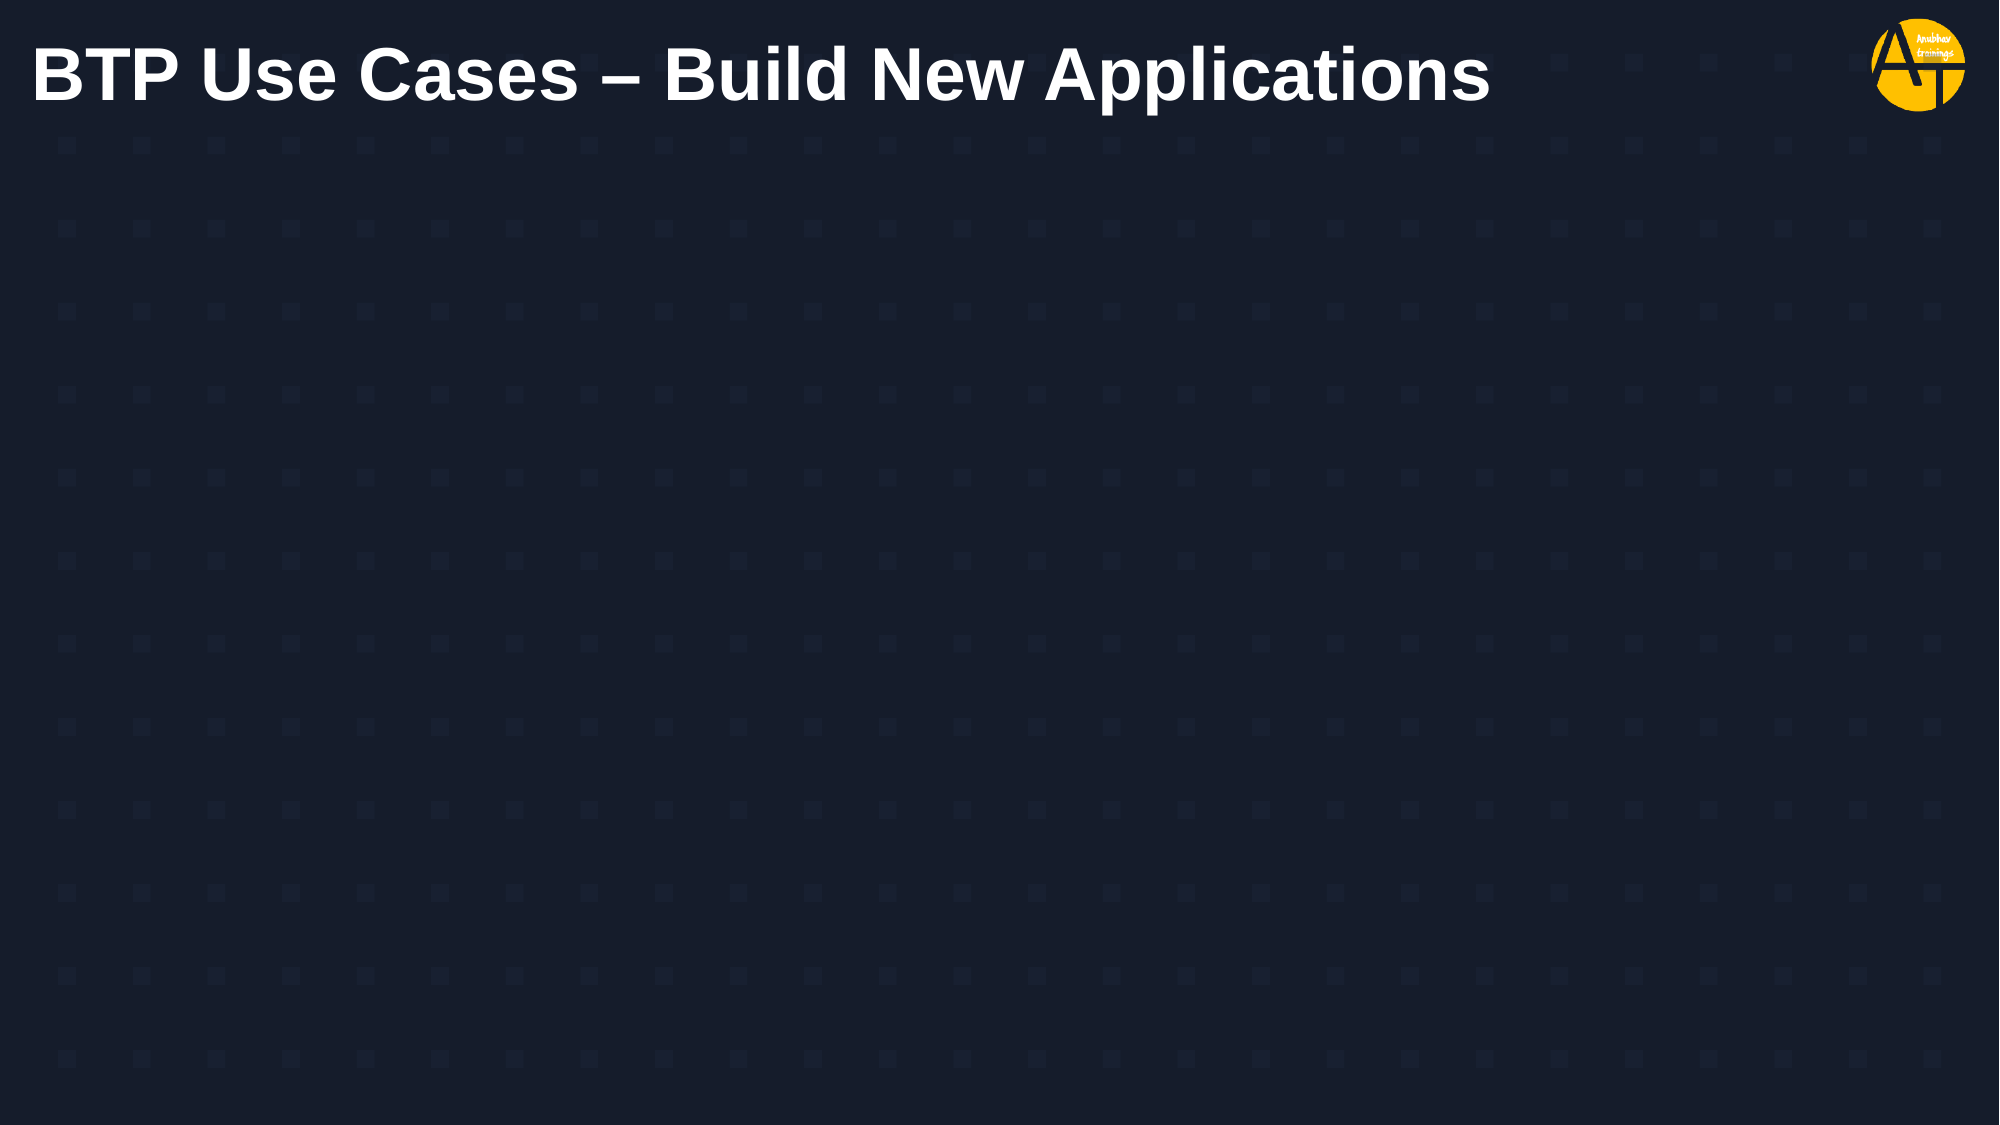

# BTP Use Cases – Build New Applications